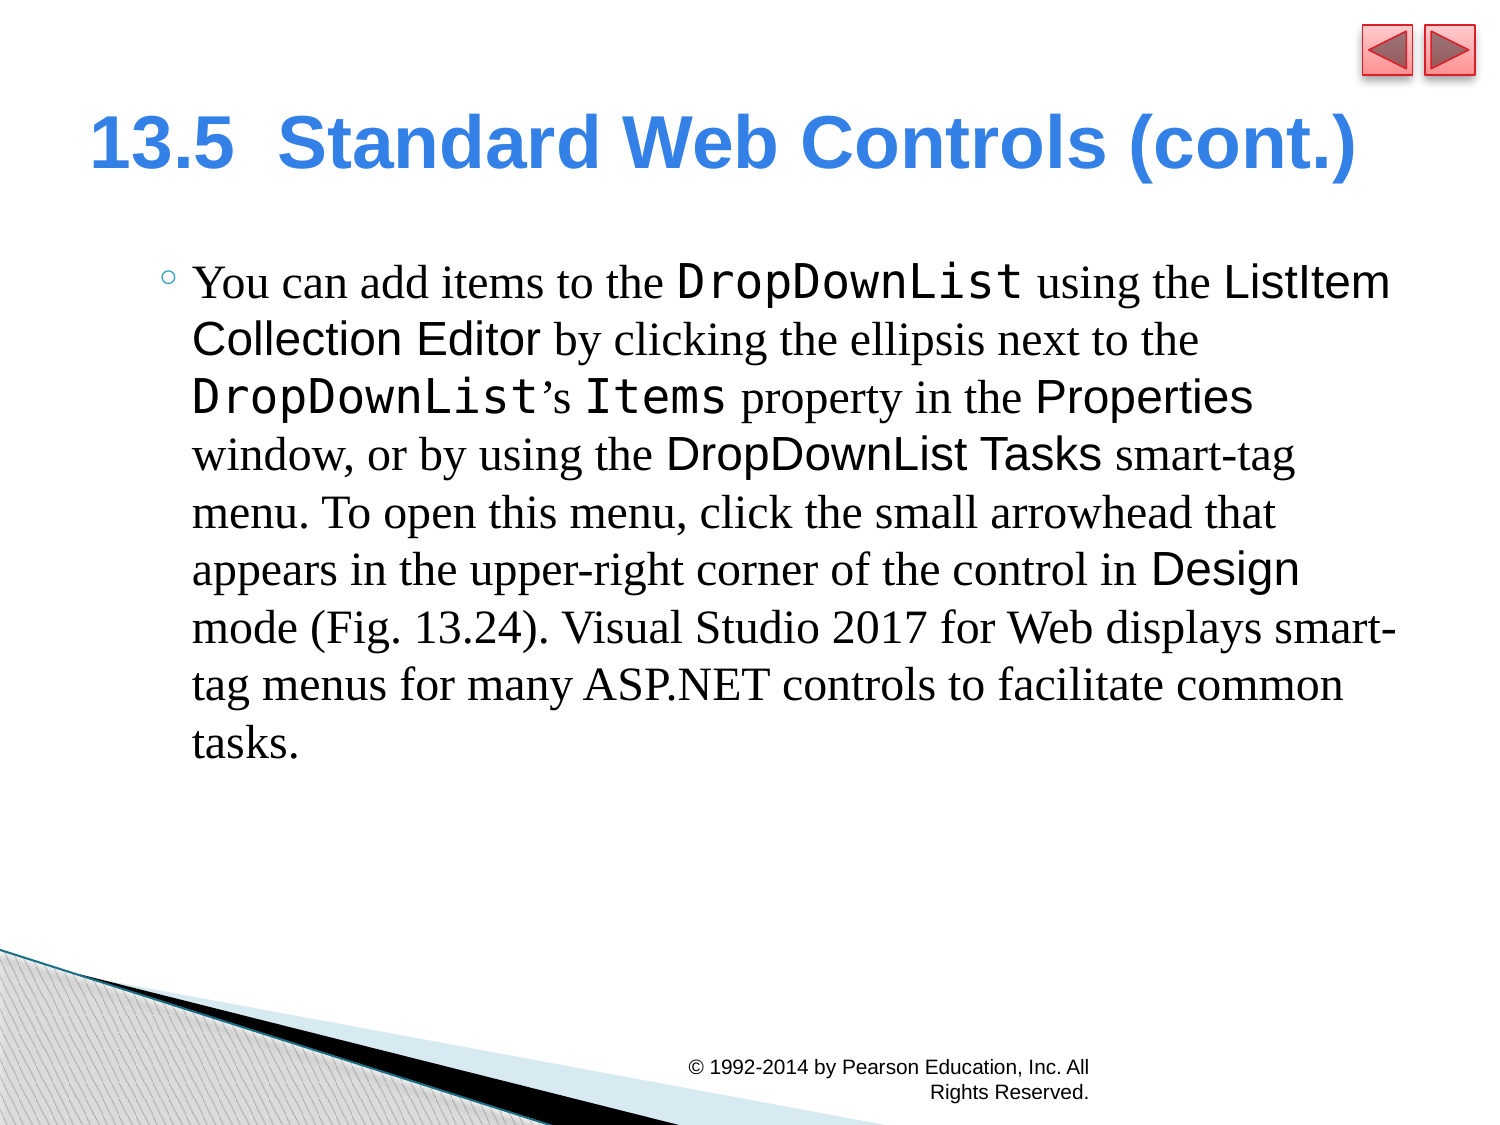

# 13.5  Standard Web Controls (cont.)
You can add items to the DropDownList using the ListItem Collection Editor by clicking the ellipsis next to the DropDownList’s Items property in the Properties window, or by using the DropDownList Tasks smart-tag menu. To open this menu, click the small arrowhead that appears in the upper-right corner of the control in Design mode (Fig. 13.24). Visual Studio 2017 for Web displays smart-tag menus for many ASP.NET controls to facilitate common tasks.
© 1992-2014 by Pearson Education, Inc. All Rights Reserved.